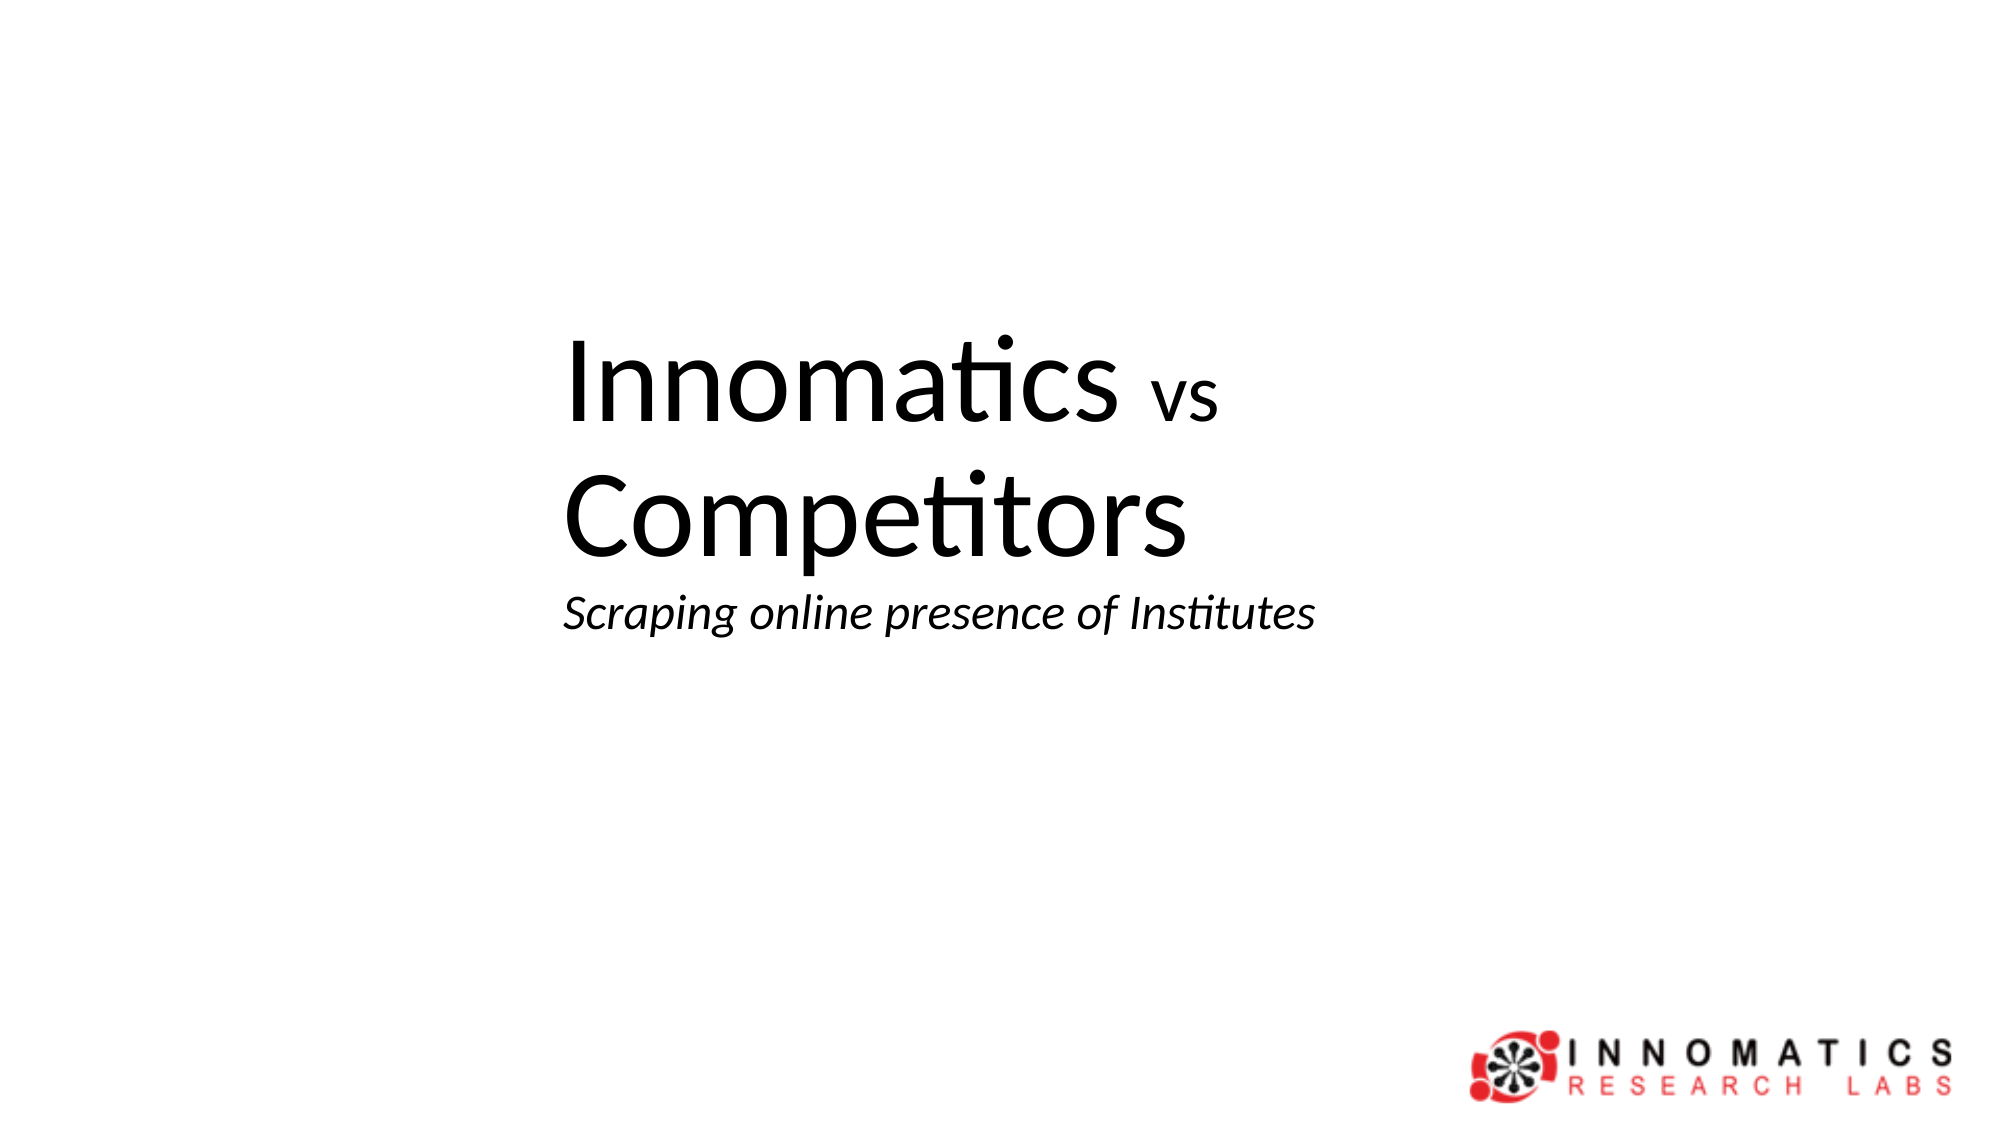

# Innomatics vs Competitors
Scraping online presence of Institutes